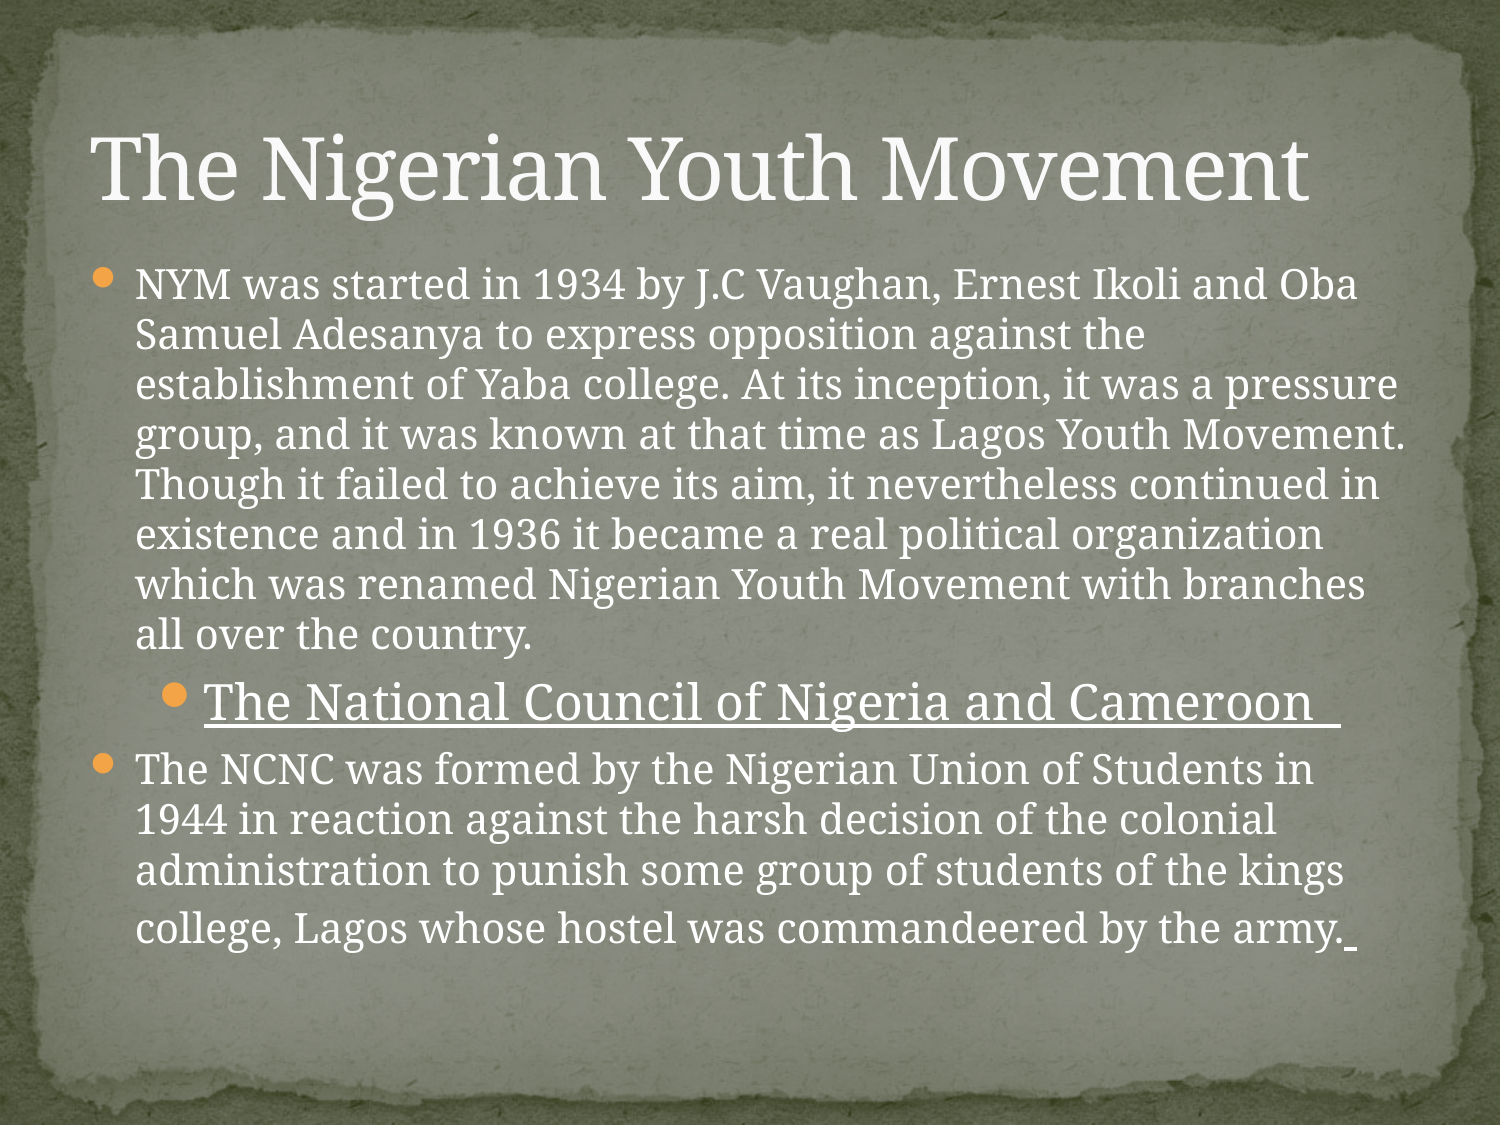

# The Nigerian Youth Movement
NYM was started in 1934 by J.C Vaughan, Ernest Ikoli and Oba Samuel Adesanya to express opposition against the establishment of Yaba college. At its inception, it was a pressure group, and it was known at that time as Lagos Youth Movement. Though it failed to achieve its aim, it nevertheless continued in existence and in 1936 it became a real political organization which was renamed Nigerian Youth Movement with branches all over the country.
The National Council of Nigeria and Cameroon
The NCNC was formed by the Nigerian Union of Students in 1944 in reaction against the harsh decision of the colonial administration to punish some group of students of the kings college, Lagos whose hostel was commandeered by the army.